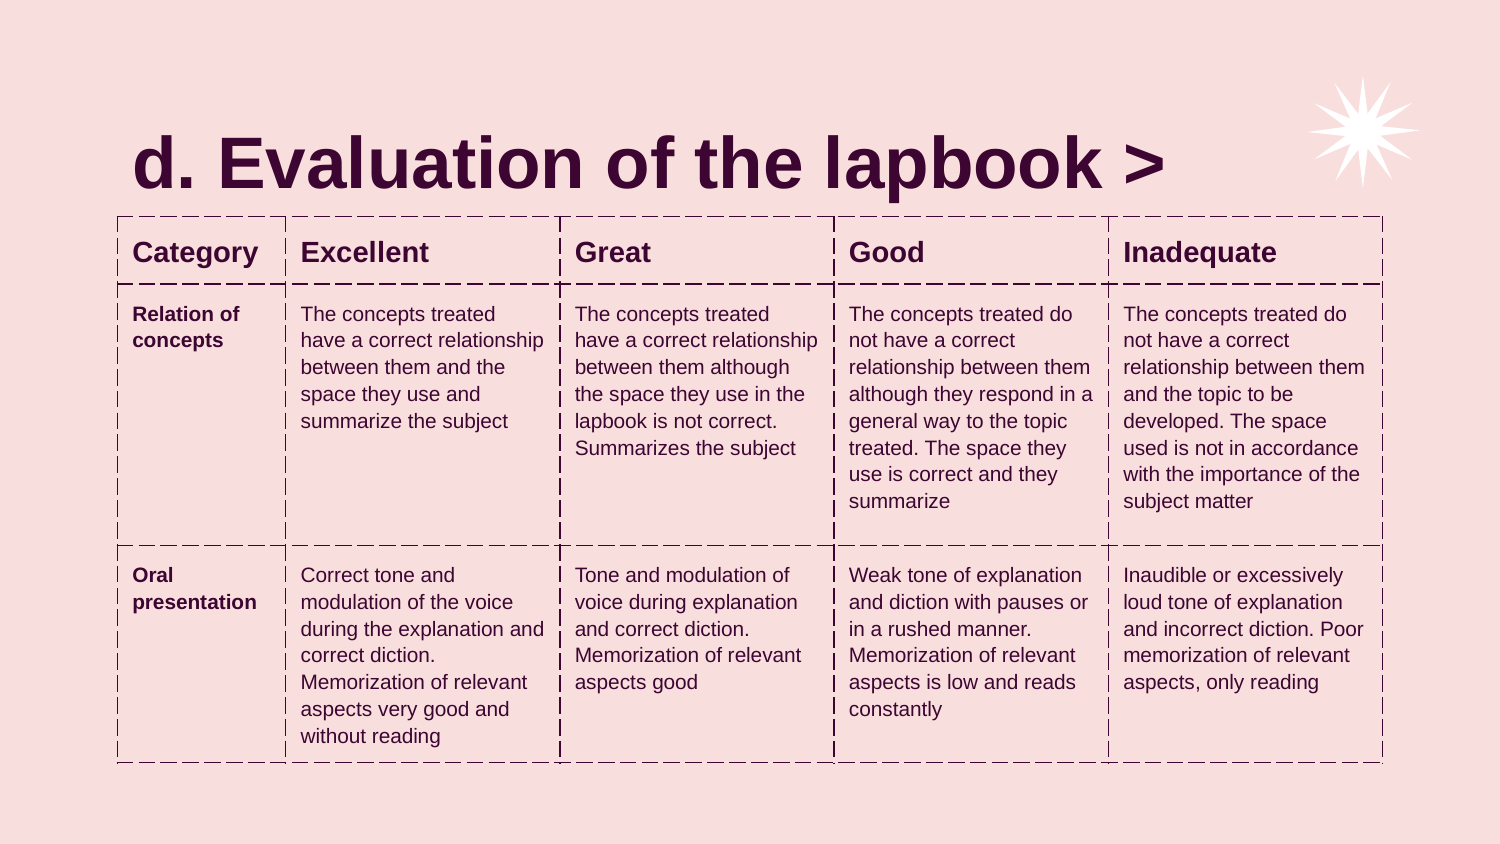

# d. Evaluation of the lapbook >
| Category | Excellent | Great | Good | Inadequate |
| --- | --- | --- | --- | --- |
| Relation of concepts | The concepts treated have a correct relationship between them and the space they use and summarize the subject | The concepts treated have a correct relationship between them although the space they use in the lapbook is not correct. Summarizes the subject | The concepts treated do not have a correct relationship between them although they respond in a general way to the topic treated. The space they use is correct and they summarize | The concepts treated do not have a correct relationship between them and the topic to be developed. The space used is not in accordance with the importance of the subject matter |
| Oral presentation | Correct tone and modulation of the voice during the explanation and correct diction. Memorization of relevant aspects very good and without reading | Tone and modulation of voice during explanation and correct diction. Memorization of relevant aspects good | Weak tone of explanation and diction with pauses or in a rushed manner. Memorization of relevant aspects is low and reads constantly | Inaudible or excessively loud tone of explanation and incorrect diction. Poor memorization of relevant aspects, only reading |